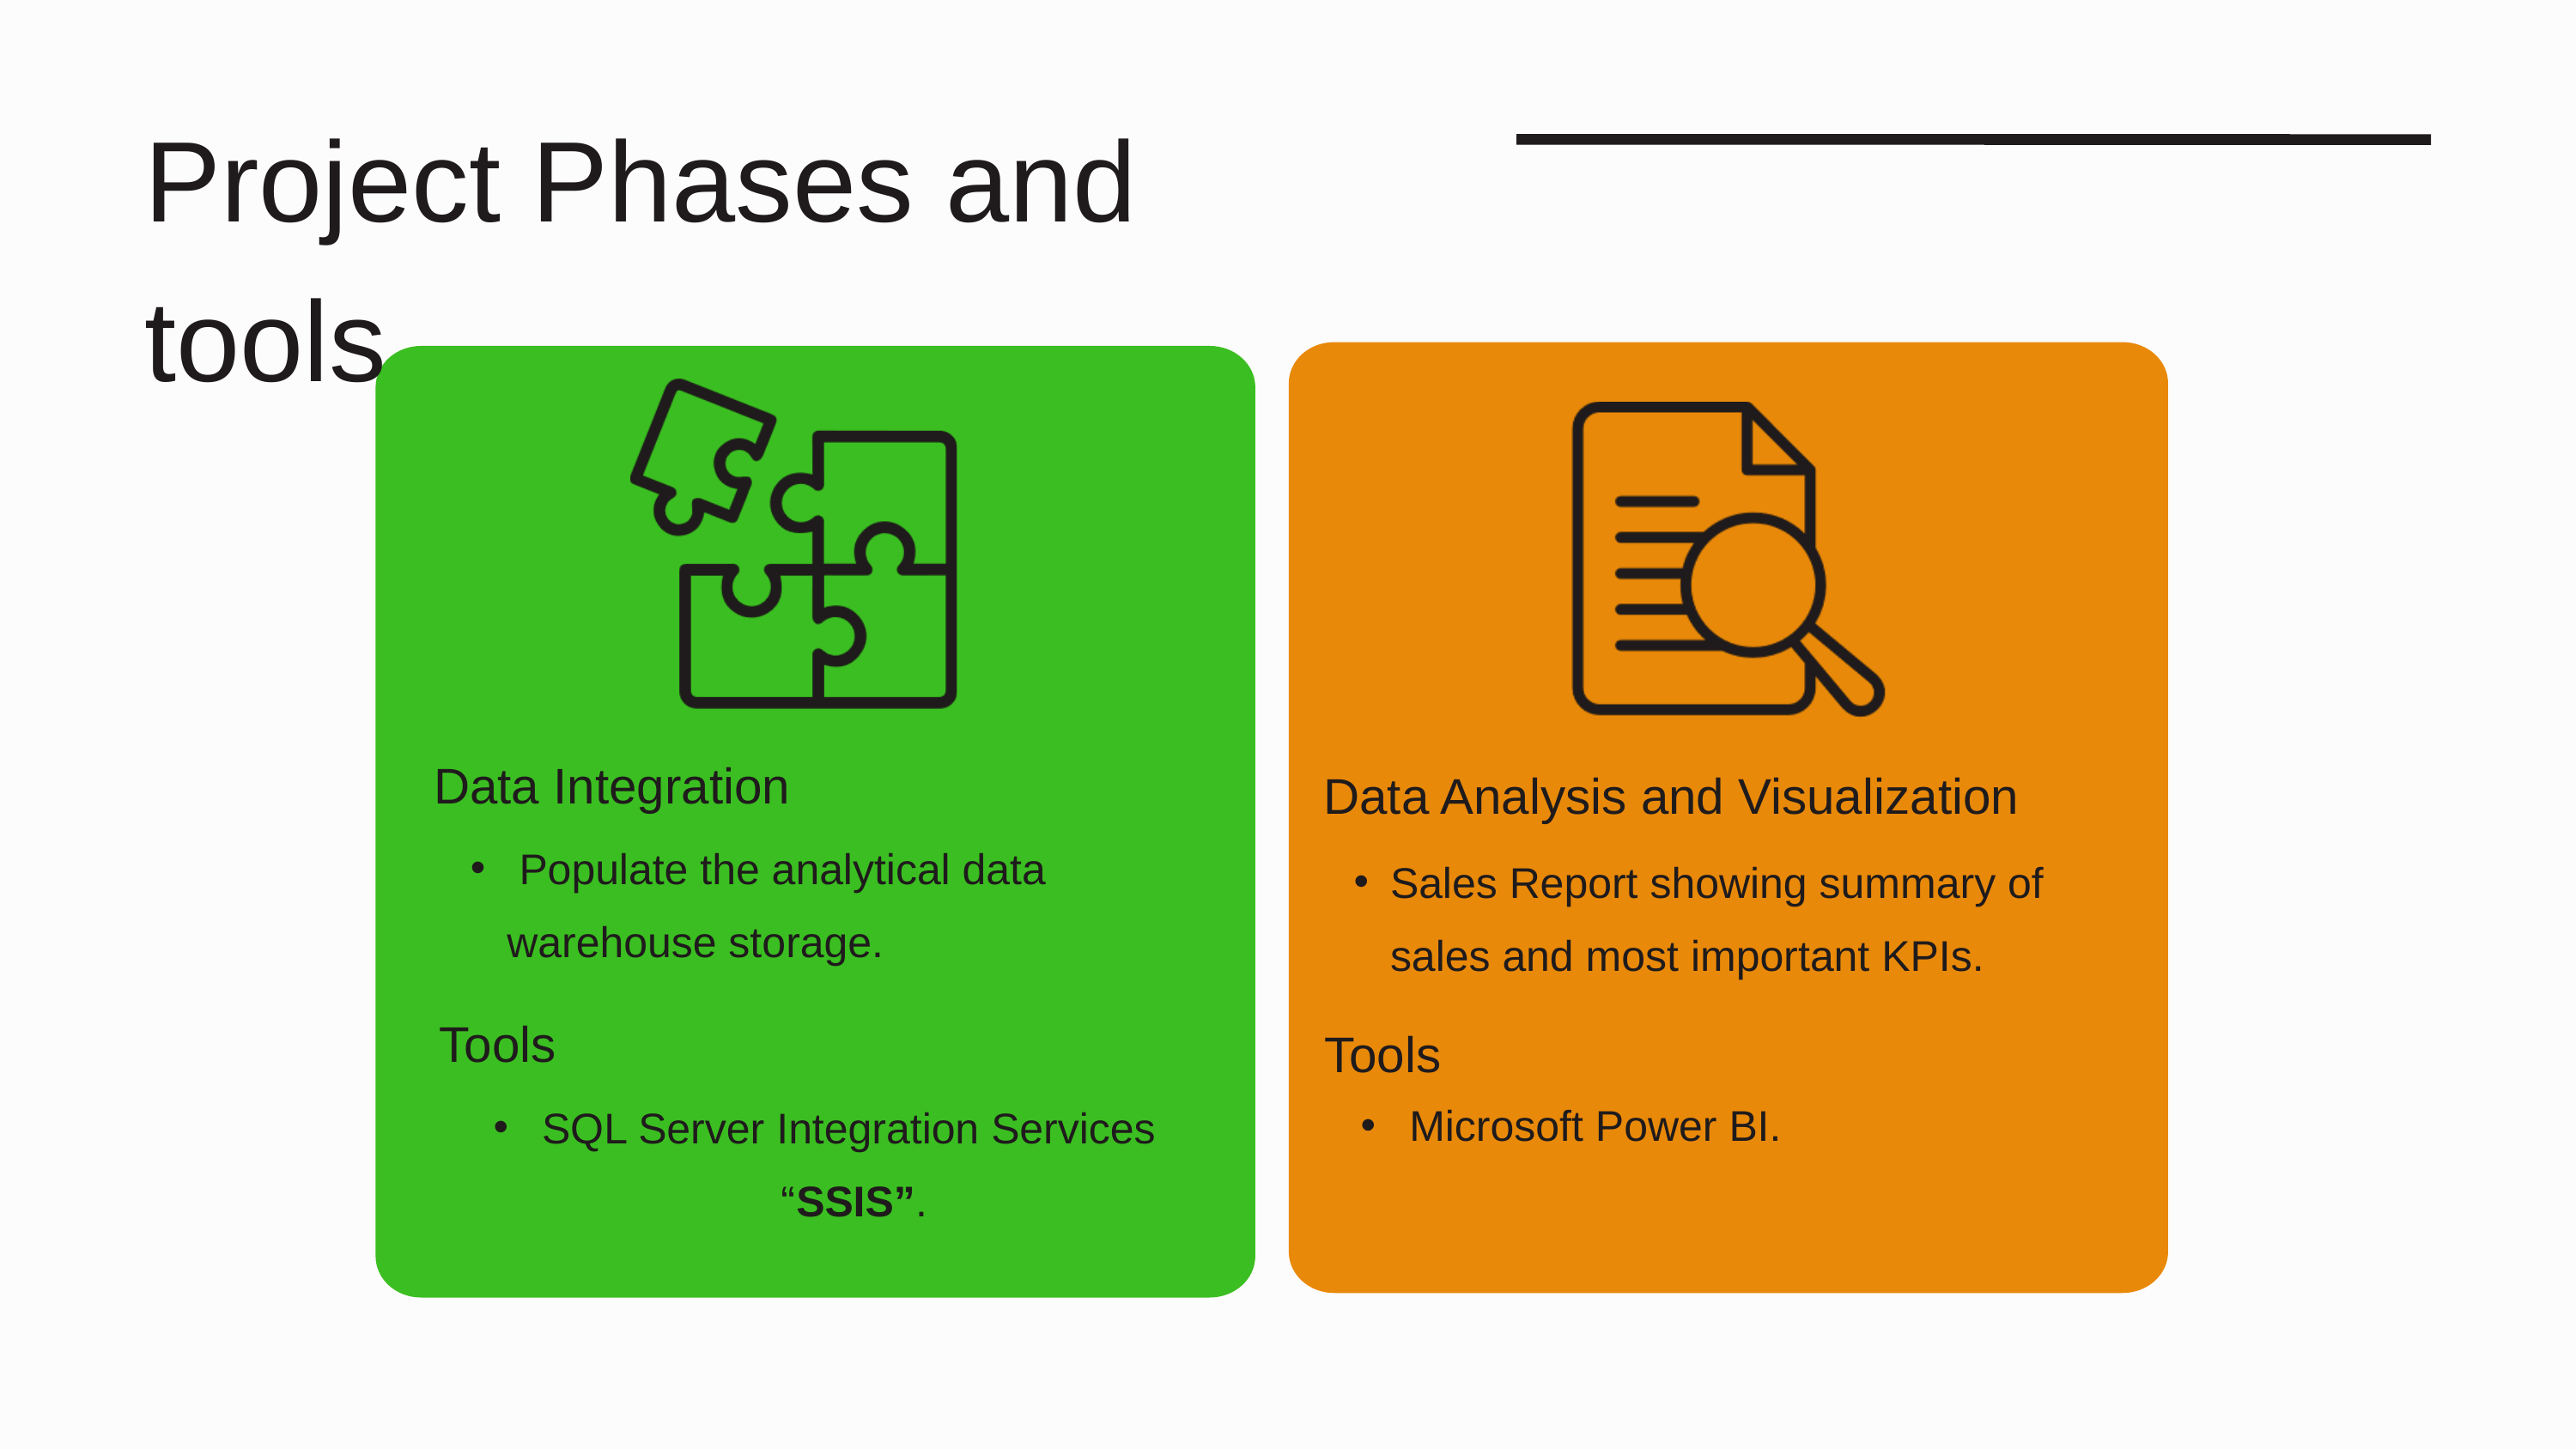

Project Phases and tools

Data Integration
Data Analysis and Visualization
 Populate the analytical data warehouse storage.
Sales Report showing summary of sales and most important KPIs.
Tools
Tools
 Microsoft Power BI.
 SQL Server Integration Services
                        “SSIS”.